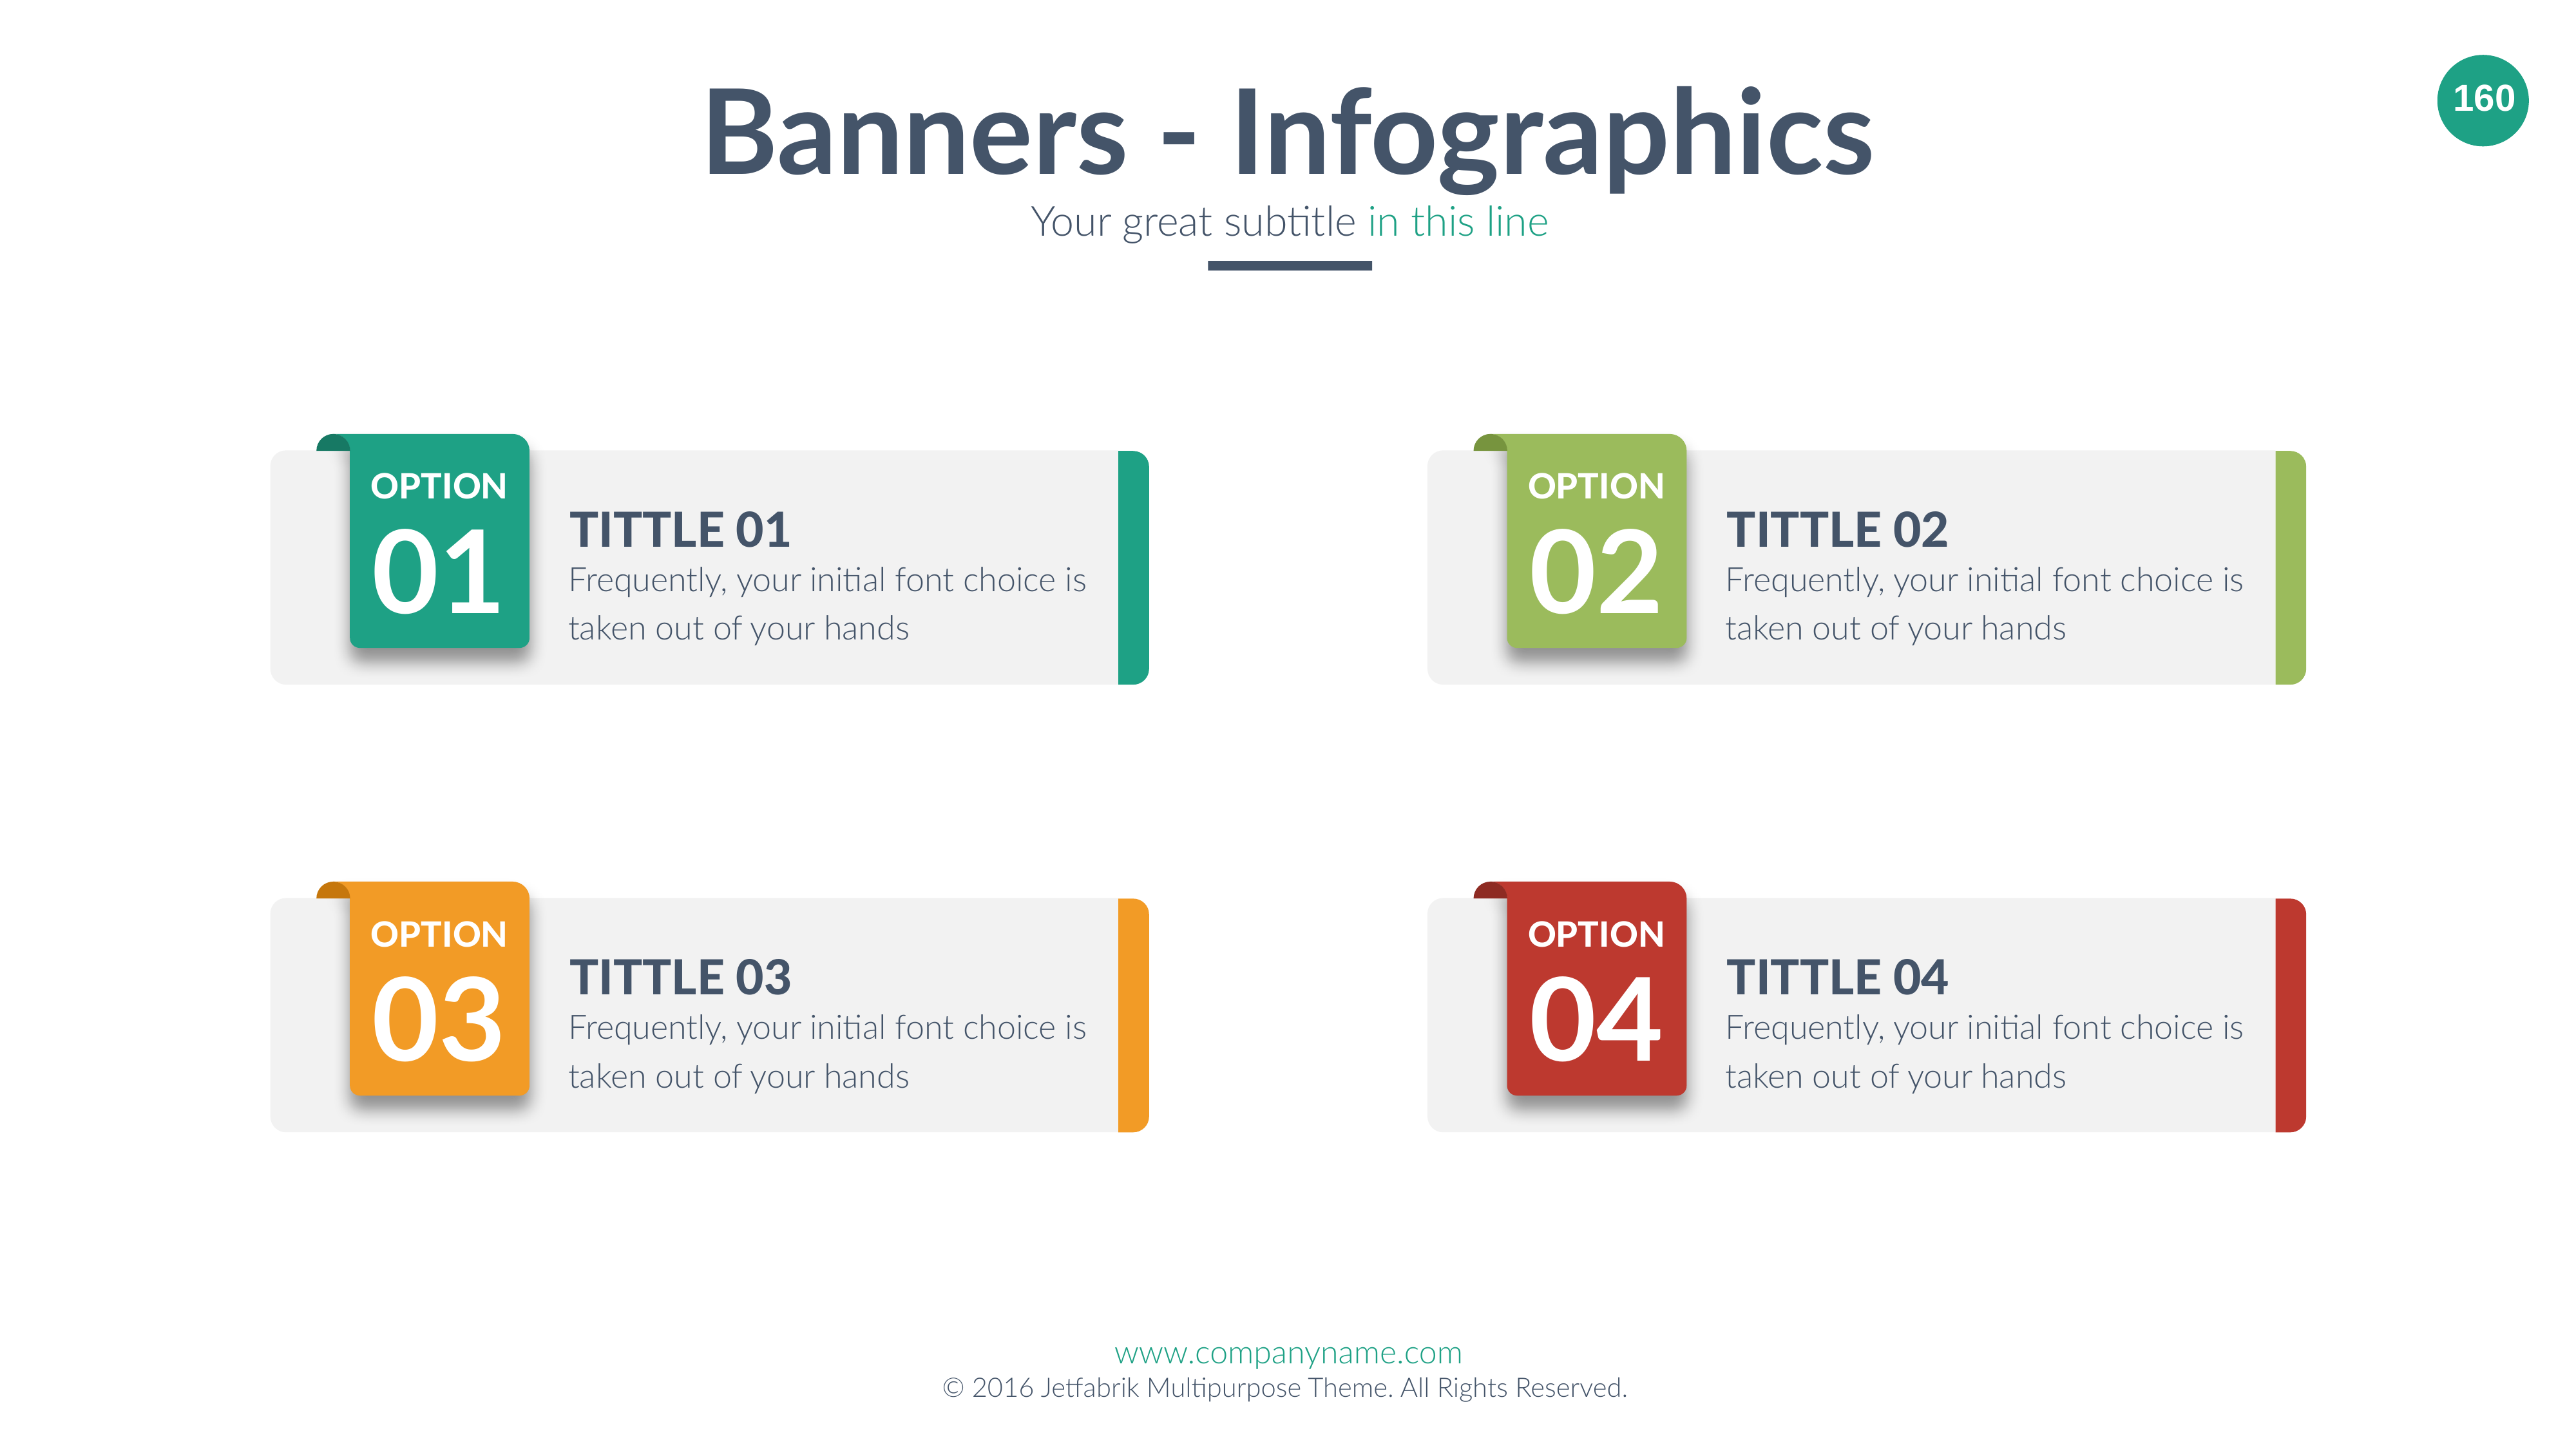

Banners - Infographics
Your great subtitle in this line

TITTLE 01
TITTLE 02
OPTION
OPTION
01
02
Frequently, your initial font choice is taken out of your hands
Frequently, your initial font choice is taken out of your hands

TITTLE 03
TITTLE 04
OPTION
OPTION
03
04
Frequently, your initial font choice is taken out of your hands
Frequently, your initial font choice is taken out of your hands